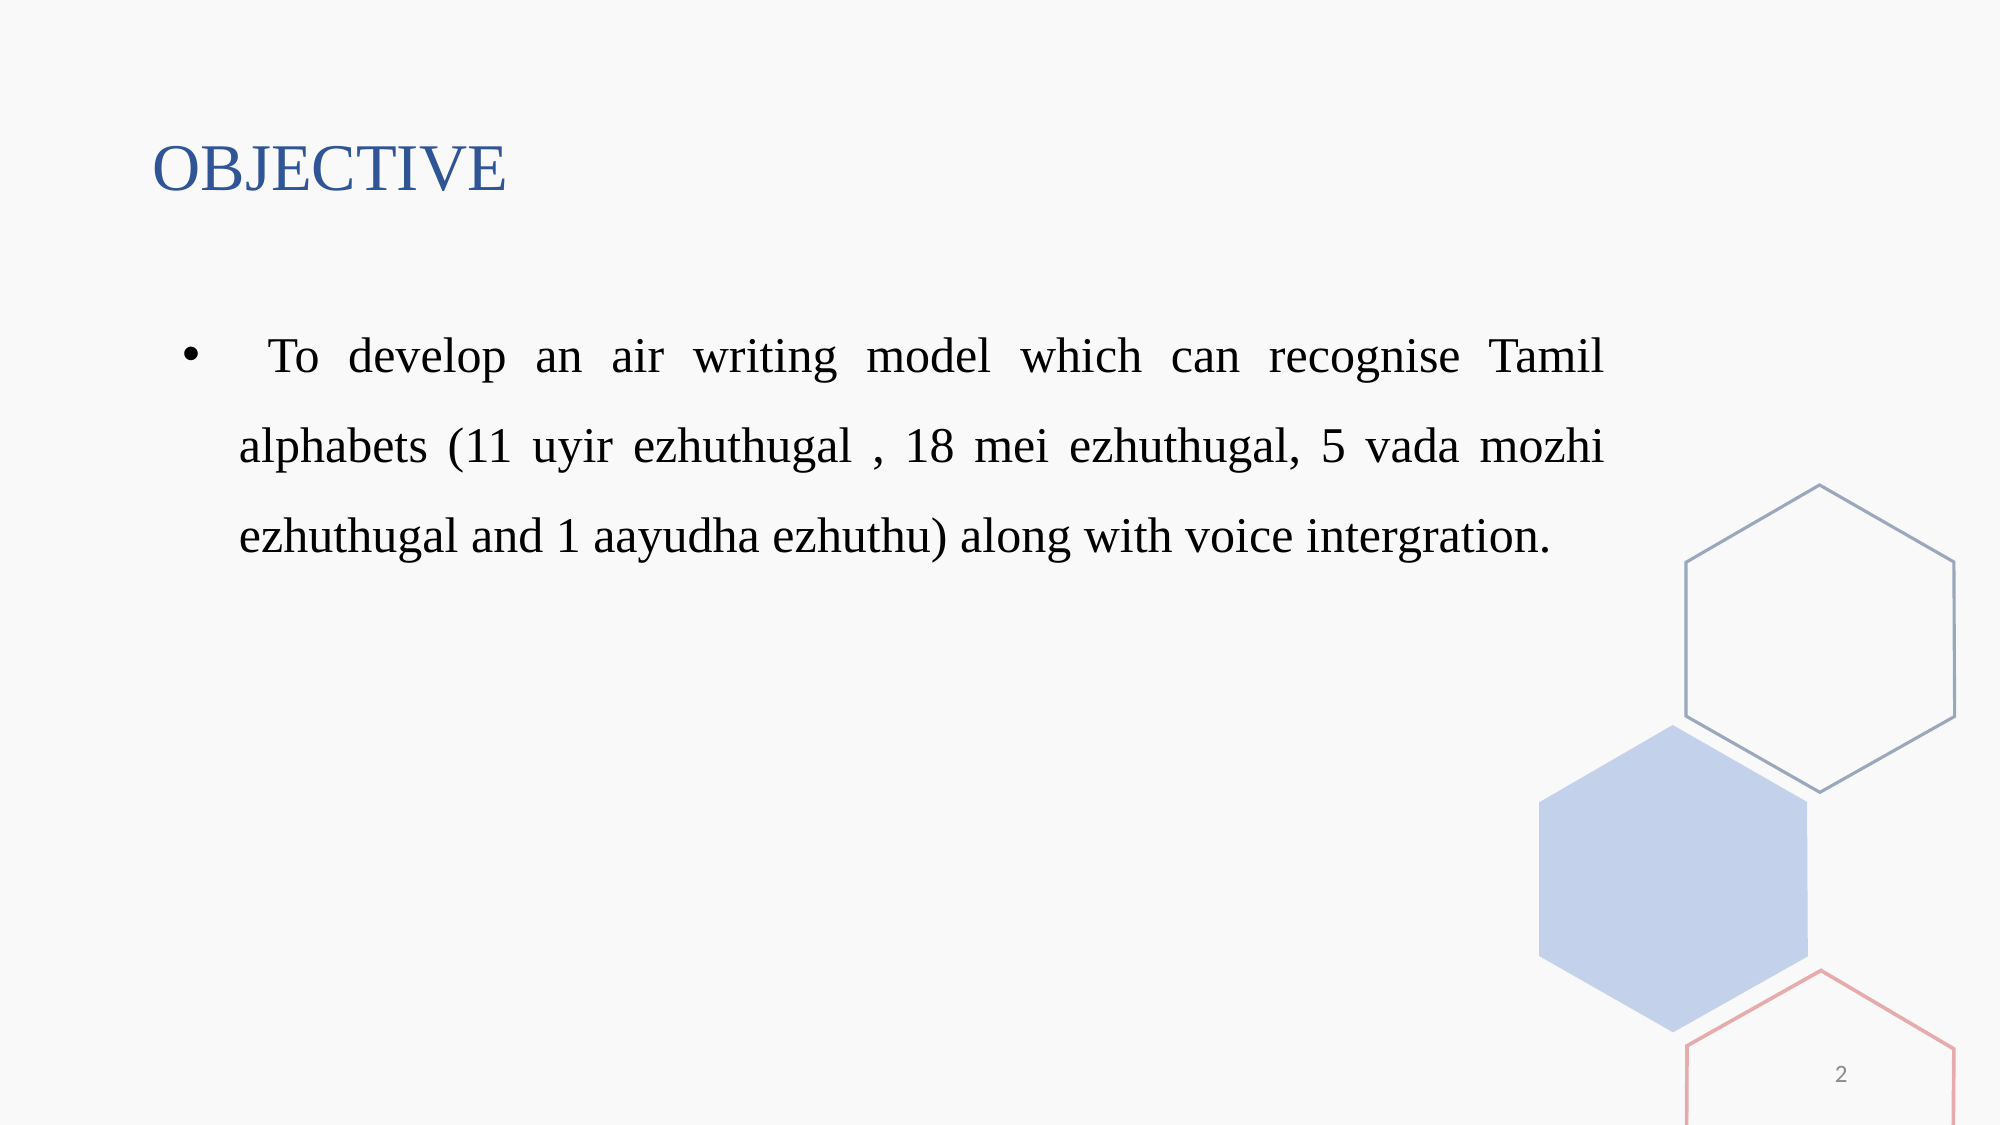

# OBJECTIVE
 To develop an air writing model which can recognise Tamil alphabets (11 uyir ezhuthugal , 18 mei ezhuthugal, 5 vada mozhi ezhuthugal and 1 aayudha ezhuthu) along with voice intergration.

2